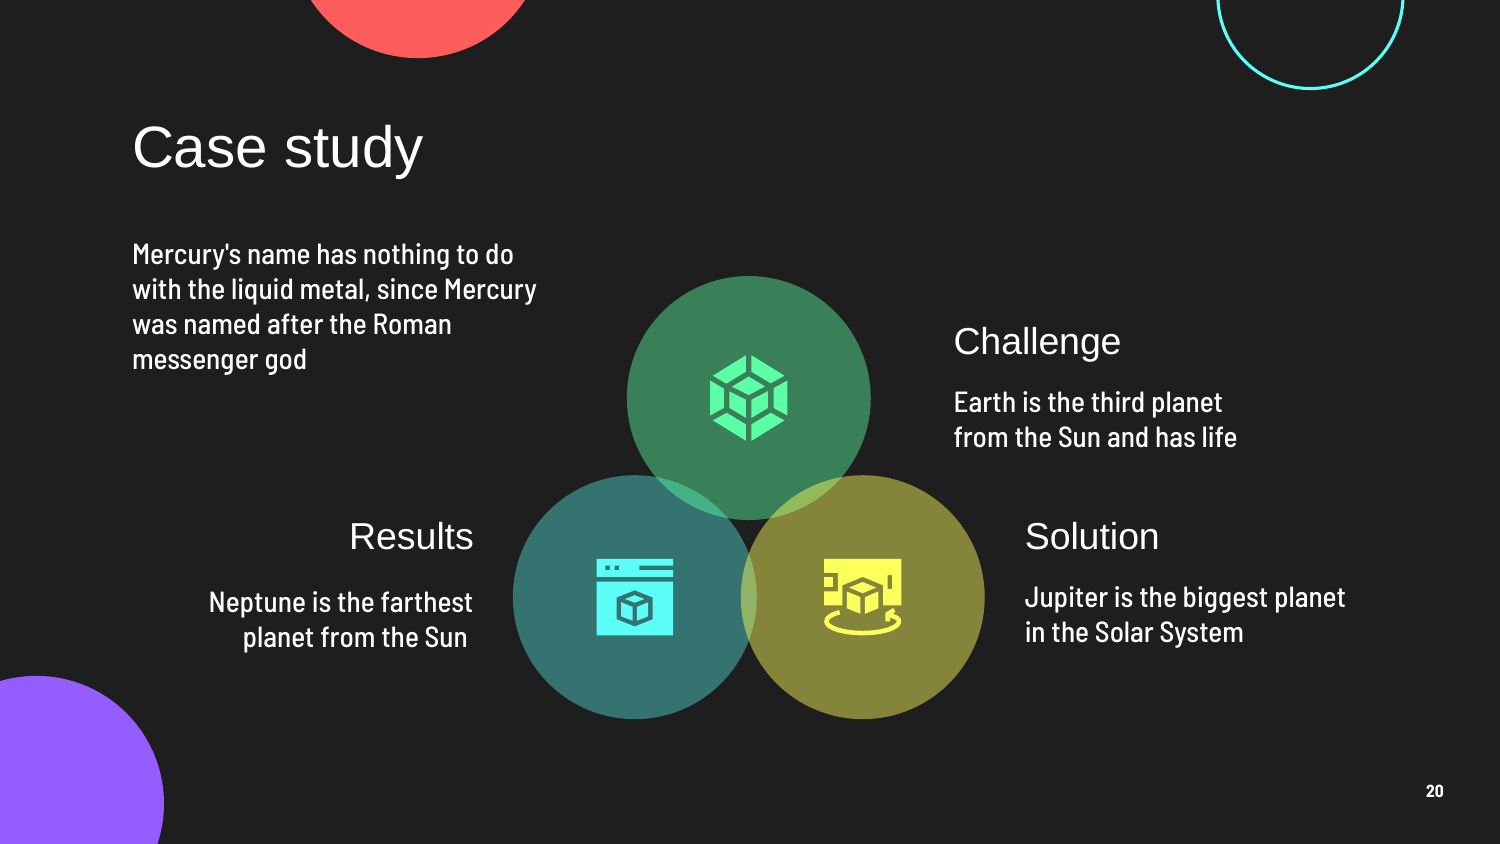

# Case study
Mercury's name has nothing to do with the liquid metal, since Mercury was named after the Roman messenger god

Challenge

Earth is the third planet from the Sun and has life

Results
Solution

Neptune is the farthest planet from the Sun
Jupiter is the biggest planet in the Solar System
20